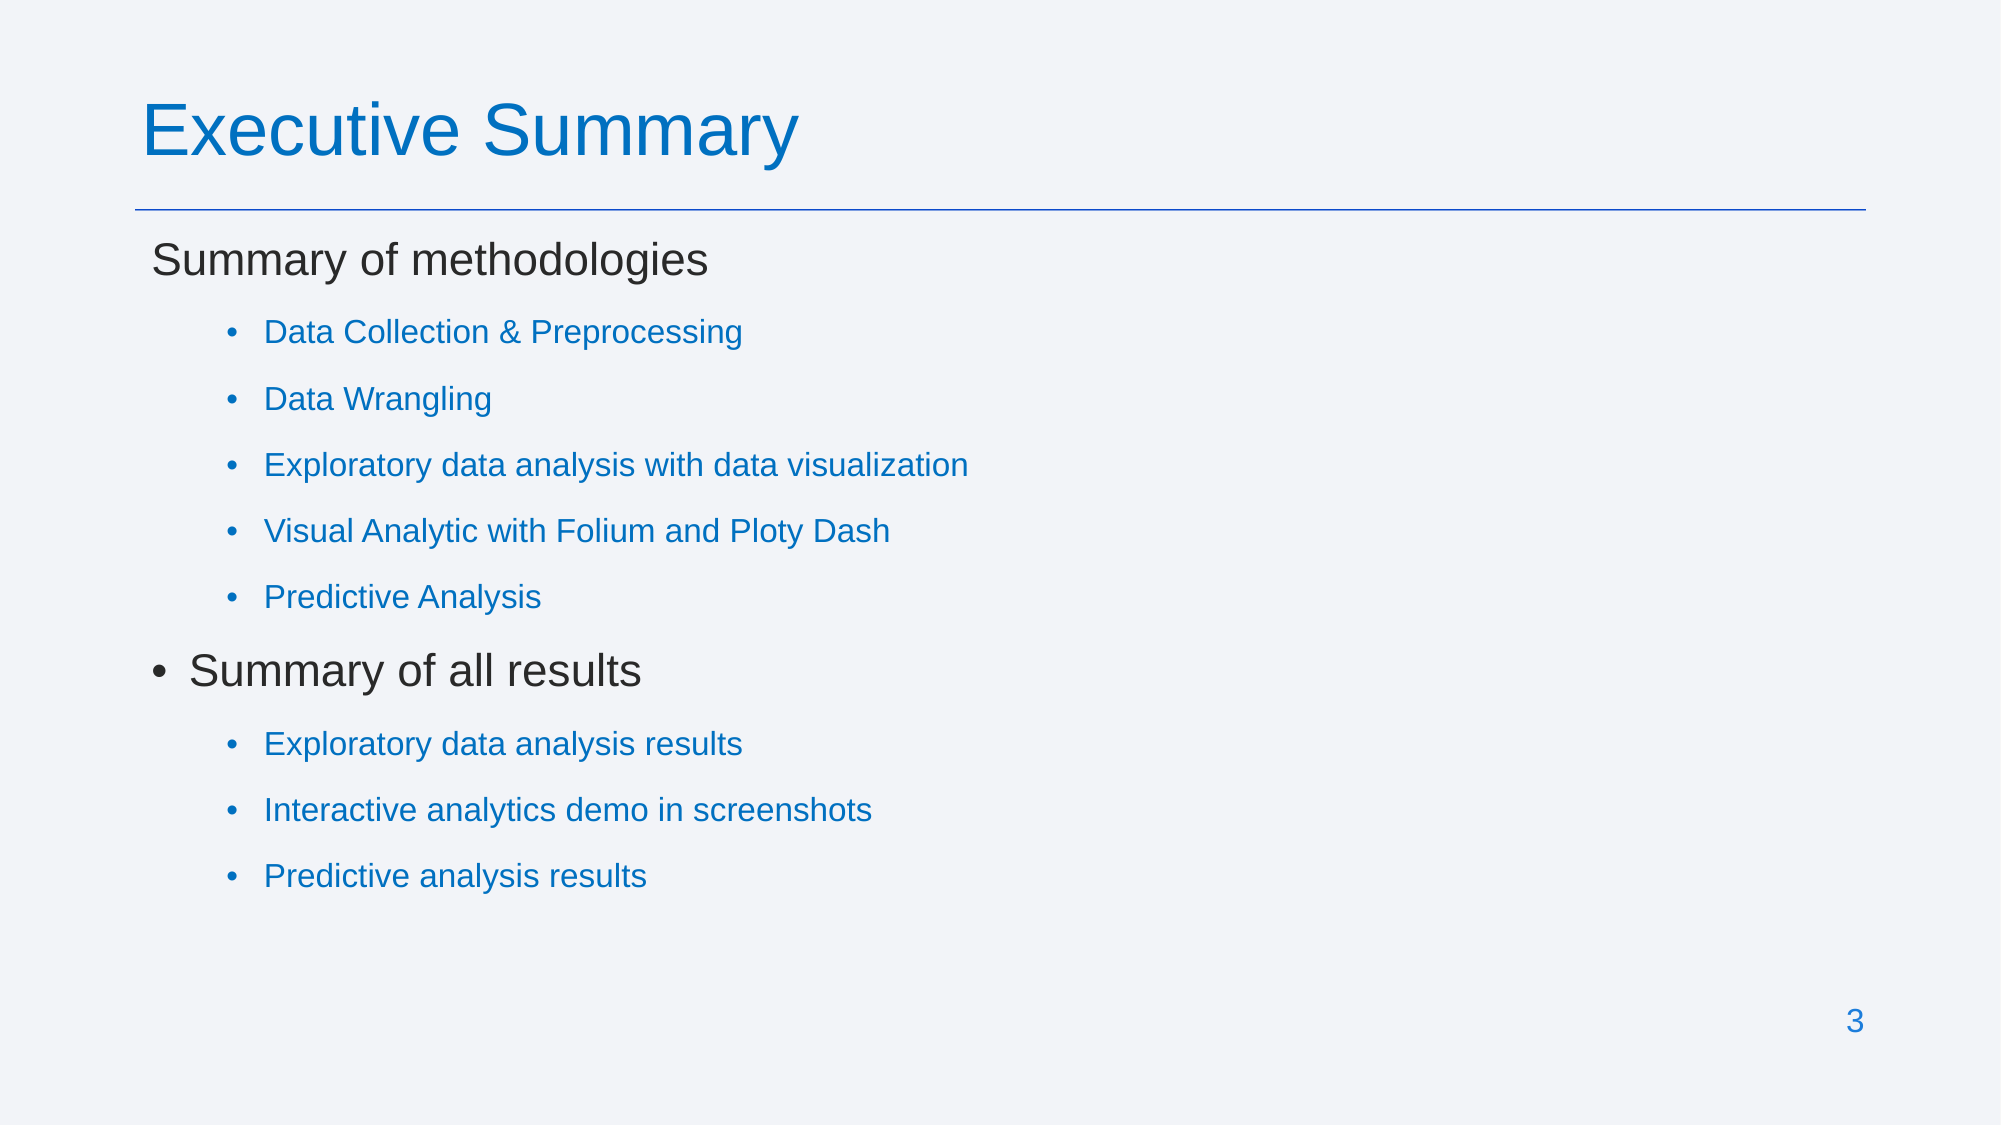

Executive Summary
Summary of methodologies
Data Collection & Preprocessing
Data Wrangling
Exploratory data analysis with data visualization
Visual Analytic with Folium and Ploty Dash
Predictive Analysis
Summary of all results
Exploratory data analysis results
Interactive analytics demo in screenshots
Predictive analysis results
3